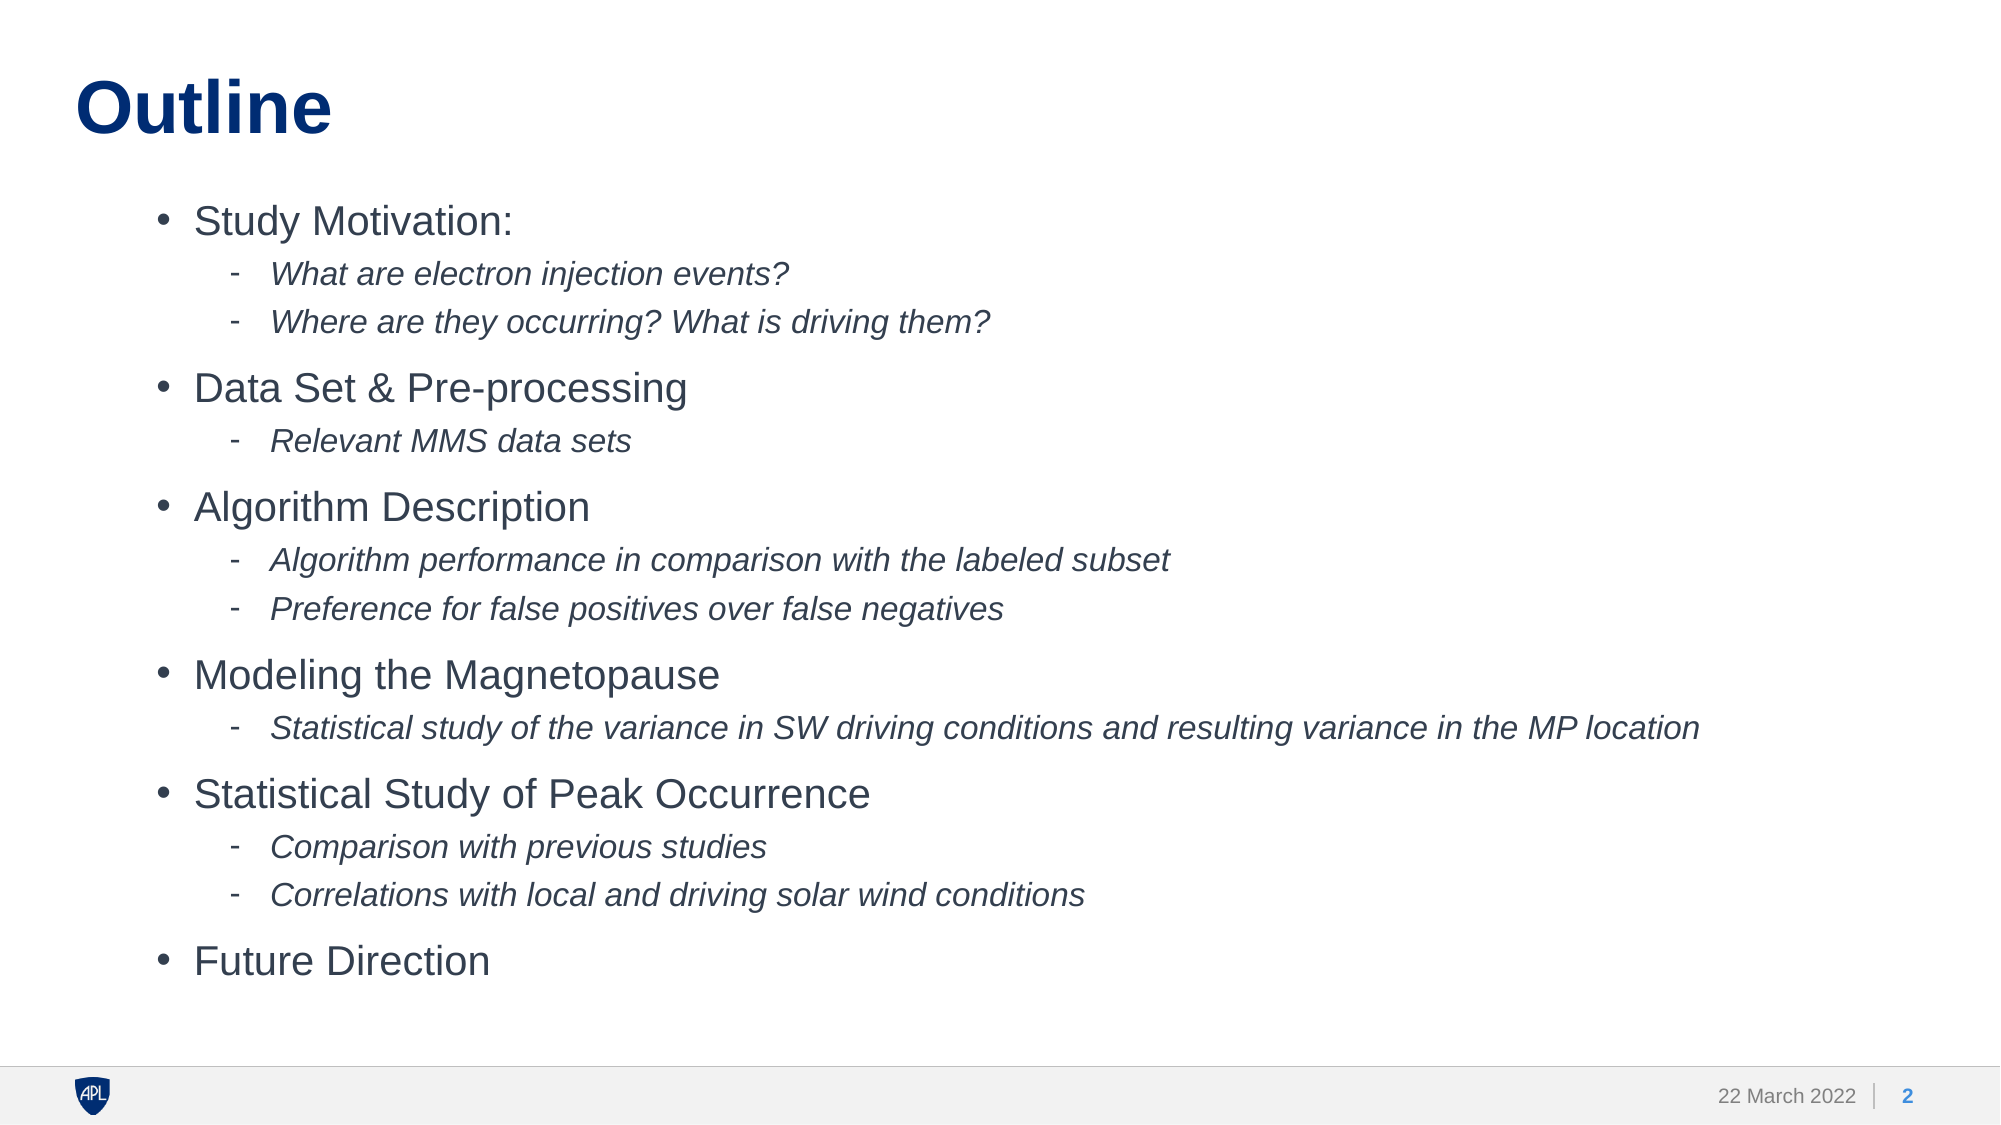

# Outline
Study Motivation:
What are electron injection events?
Where are they occurring? What is driving them?
Data Set & Pre-processing
Relevant MMS data sets
Algorithm Description
Algorithm performance in comparison with the labeled subset
Preference for false positives over false negatives
Modeling the Magnetopause
Statistical study of the variance in SW driving conditions and resulting variance in the MP location
Statistical Study of Peak Occurrence
Comparison with previous studies
Correlations with local and driving solar wind conditions
Future Direction

2

22 March 2022